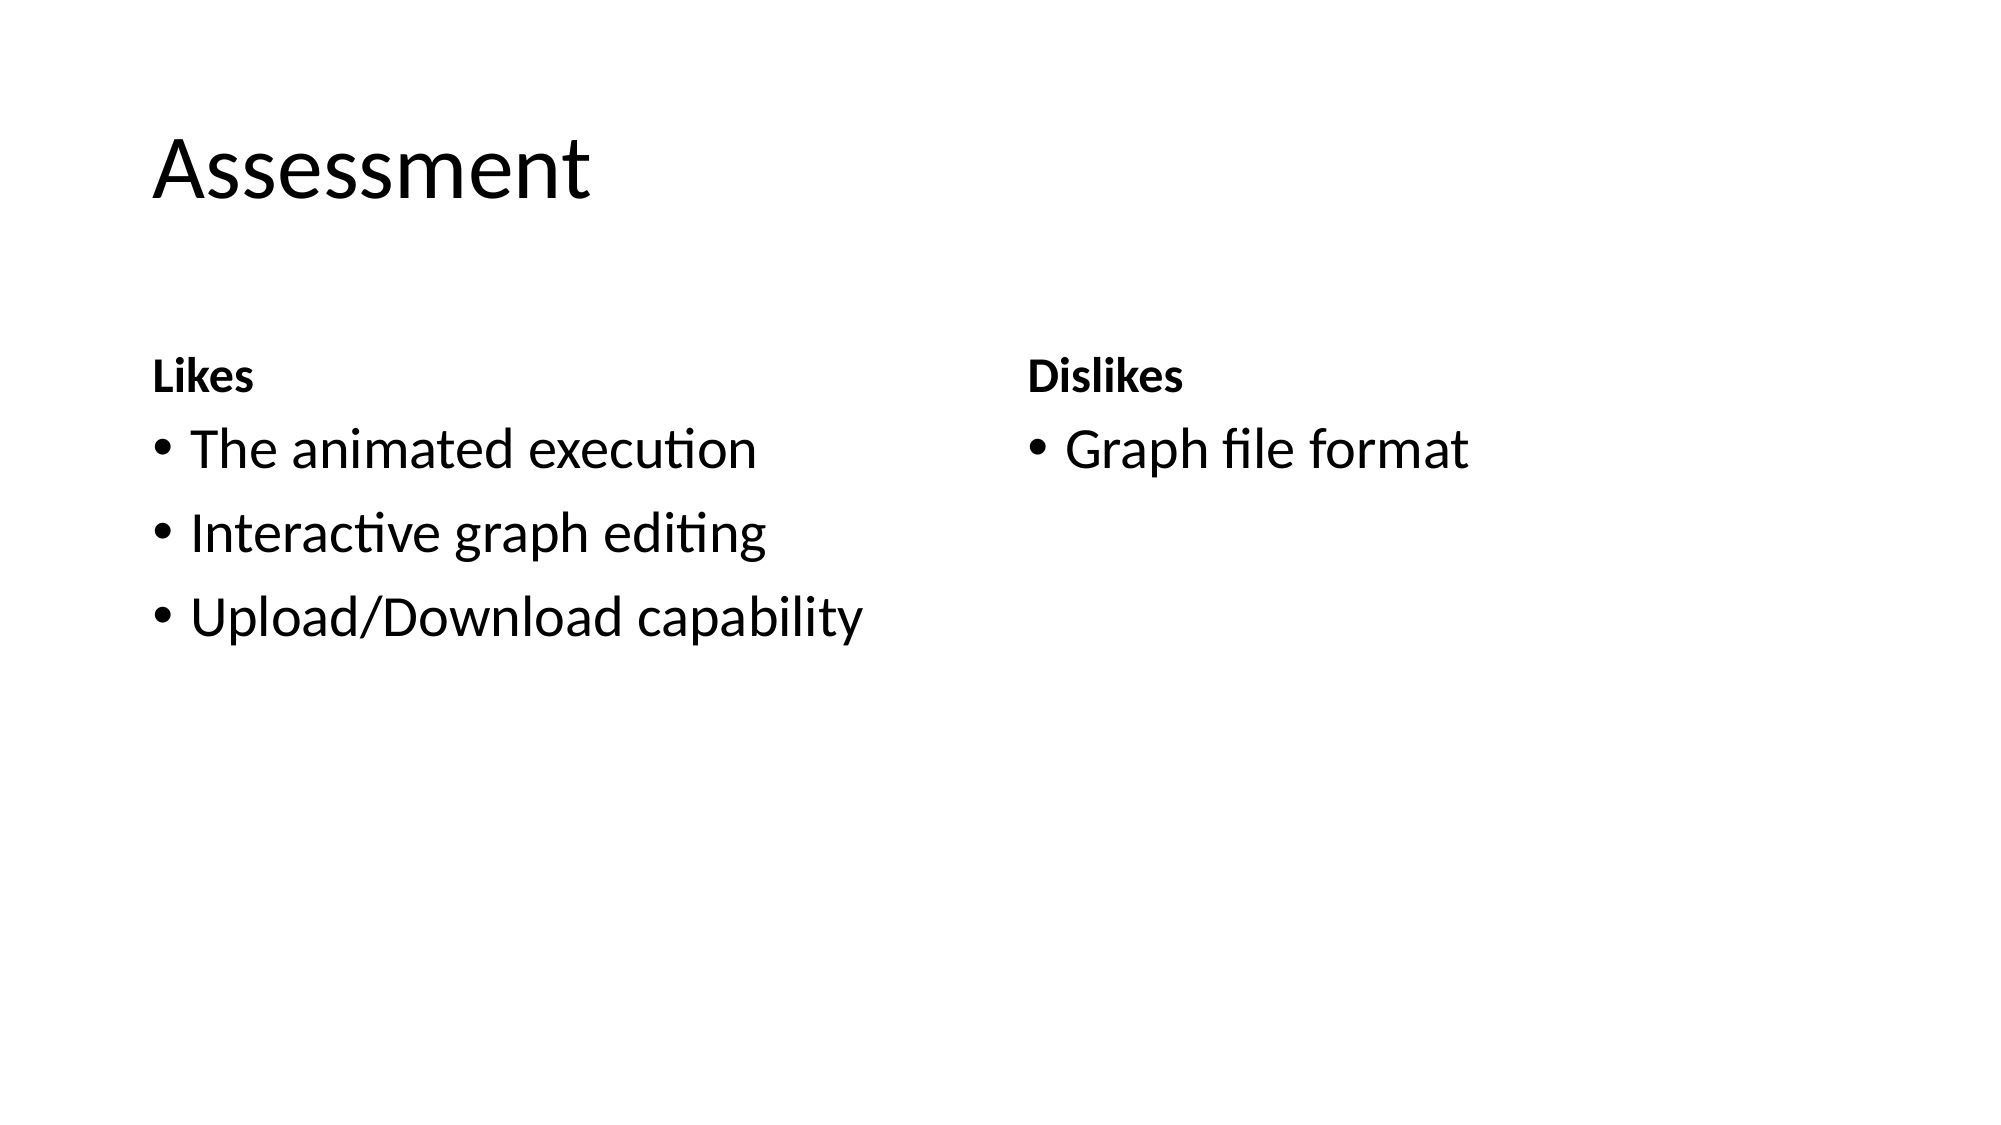

# Assessment
Likes
Dislikes
The animated execution
Interactive graph editing
Upload/Download capability
Graph file format